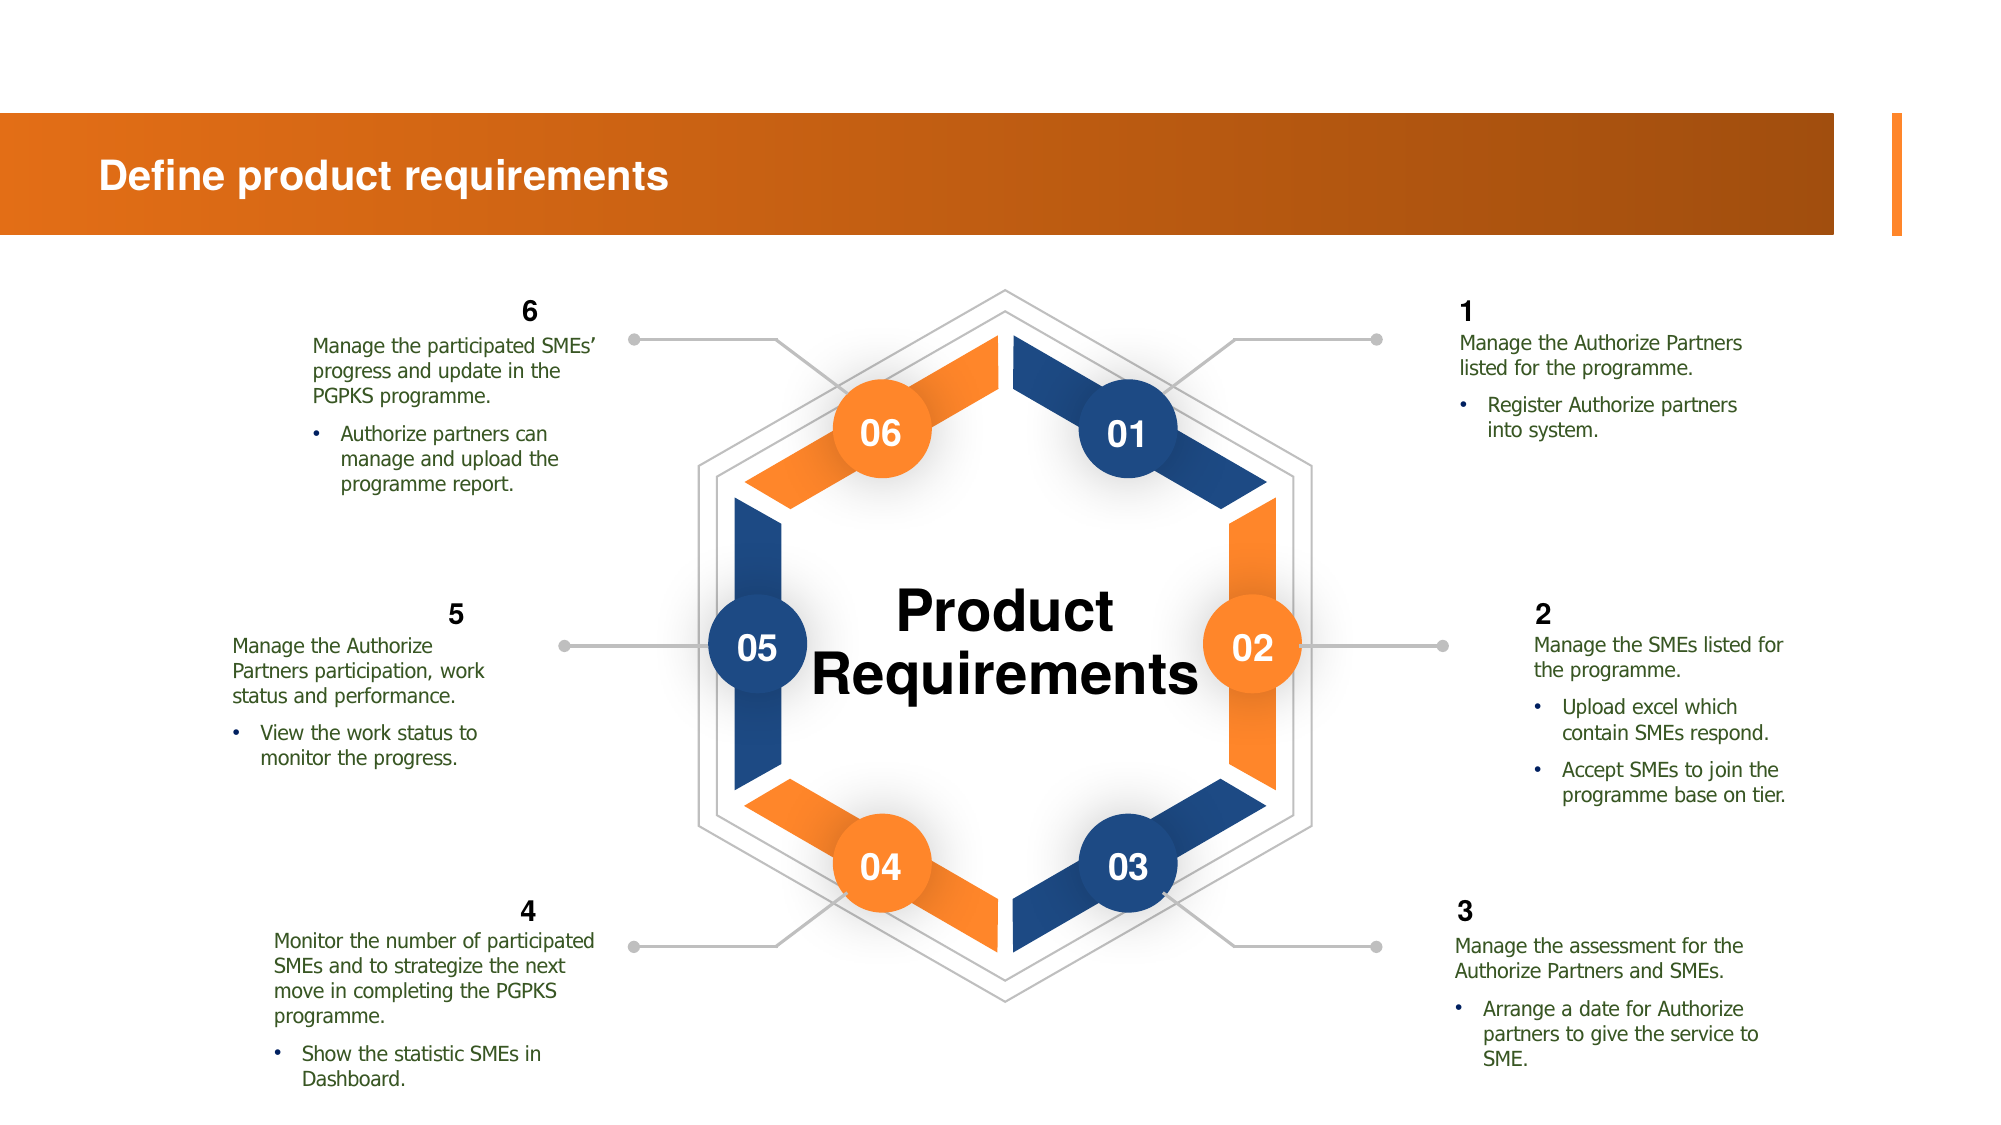

Define product requirements
6
1

Product Requirements
06
01
05
02
04
03
Manage the Authorize Partners listed for the programme.
Register Authorize partners into system.
Manage the participated SMEs’ progress and update in the PGPKS programme.
Authorize partners can manage and upload the programme report.
5
2
Manage the SMEs listed for the programme.
Upload excel which contain SMEs respond.
Accept SMEs to join the programme base on tier.

Manage the Authorize Partners participation, work status and performance.
View the work status to monitor the progress.
4
3
Monitor the number of participated SMEs and to strategize the next move in completing the PGPKS programme.
Show the statistic SMEs in Dashboard.
Manage the assessment for the Authorize Partners and SMEs.
Arrange a date for Authorize partners to give the service to SME.